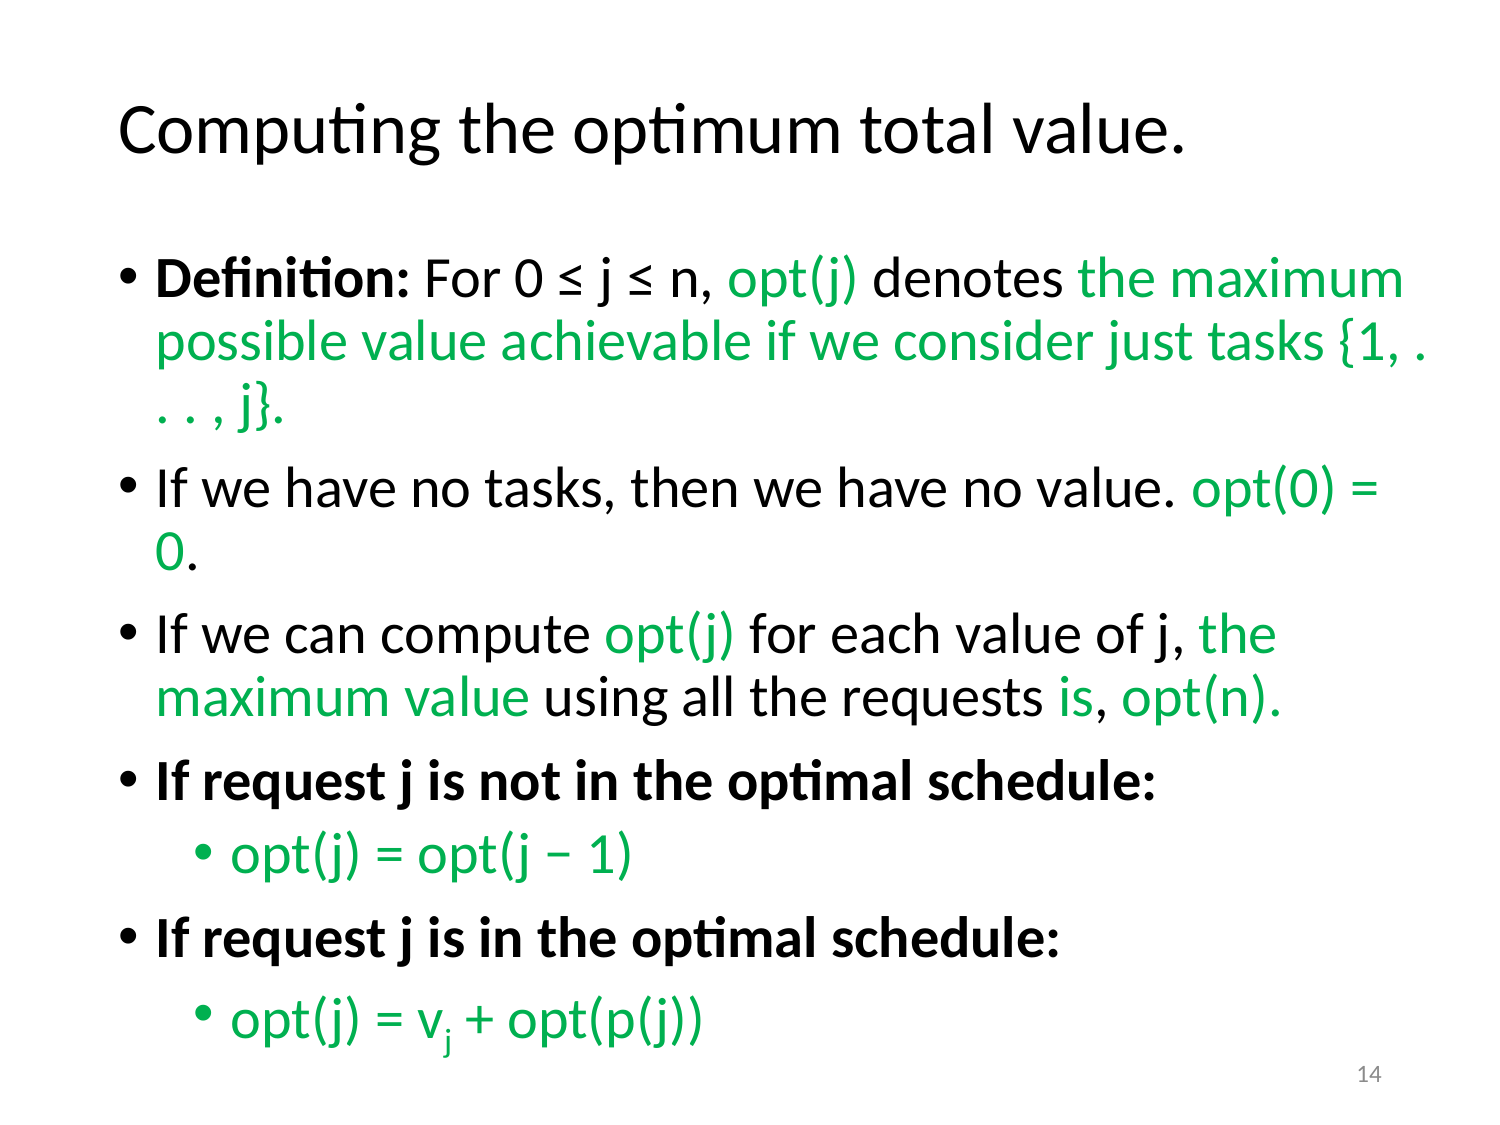

# Computing the optimum total value.
Definition: For 0 ≤ j ≤ n, opt(j) denotes the maximum possible value achievable if we consider just tasks {1, . . . , j}.
If we have no tasks, then we have no value. opt(0) = 0.
If we can compute opt(j) for each value of j, the maximum value using all the requests is, opt(n).
If request j is not in the optimal schedule:
opt(j) = opt(j − 1)
If request j is in the optimal schedule:
opt(j) = vj + opt(p(j))

14